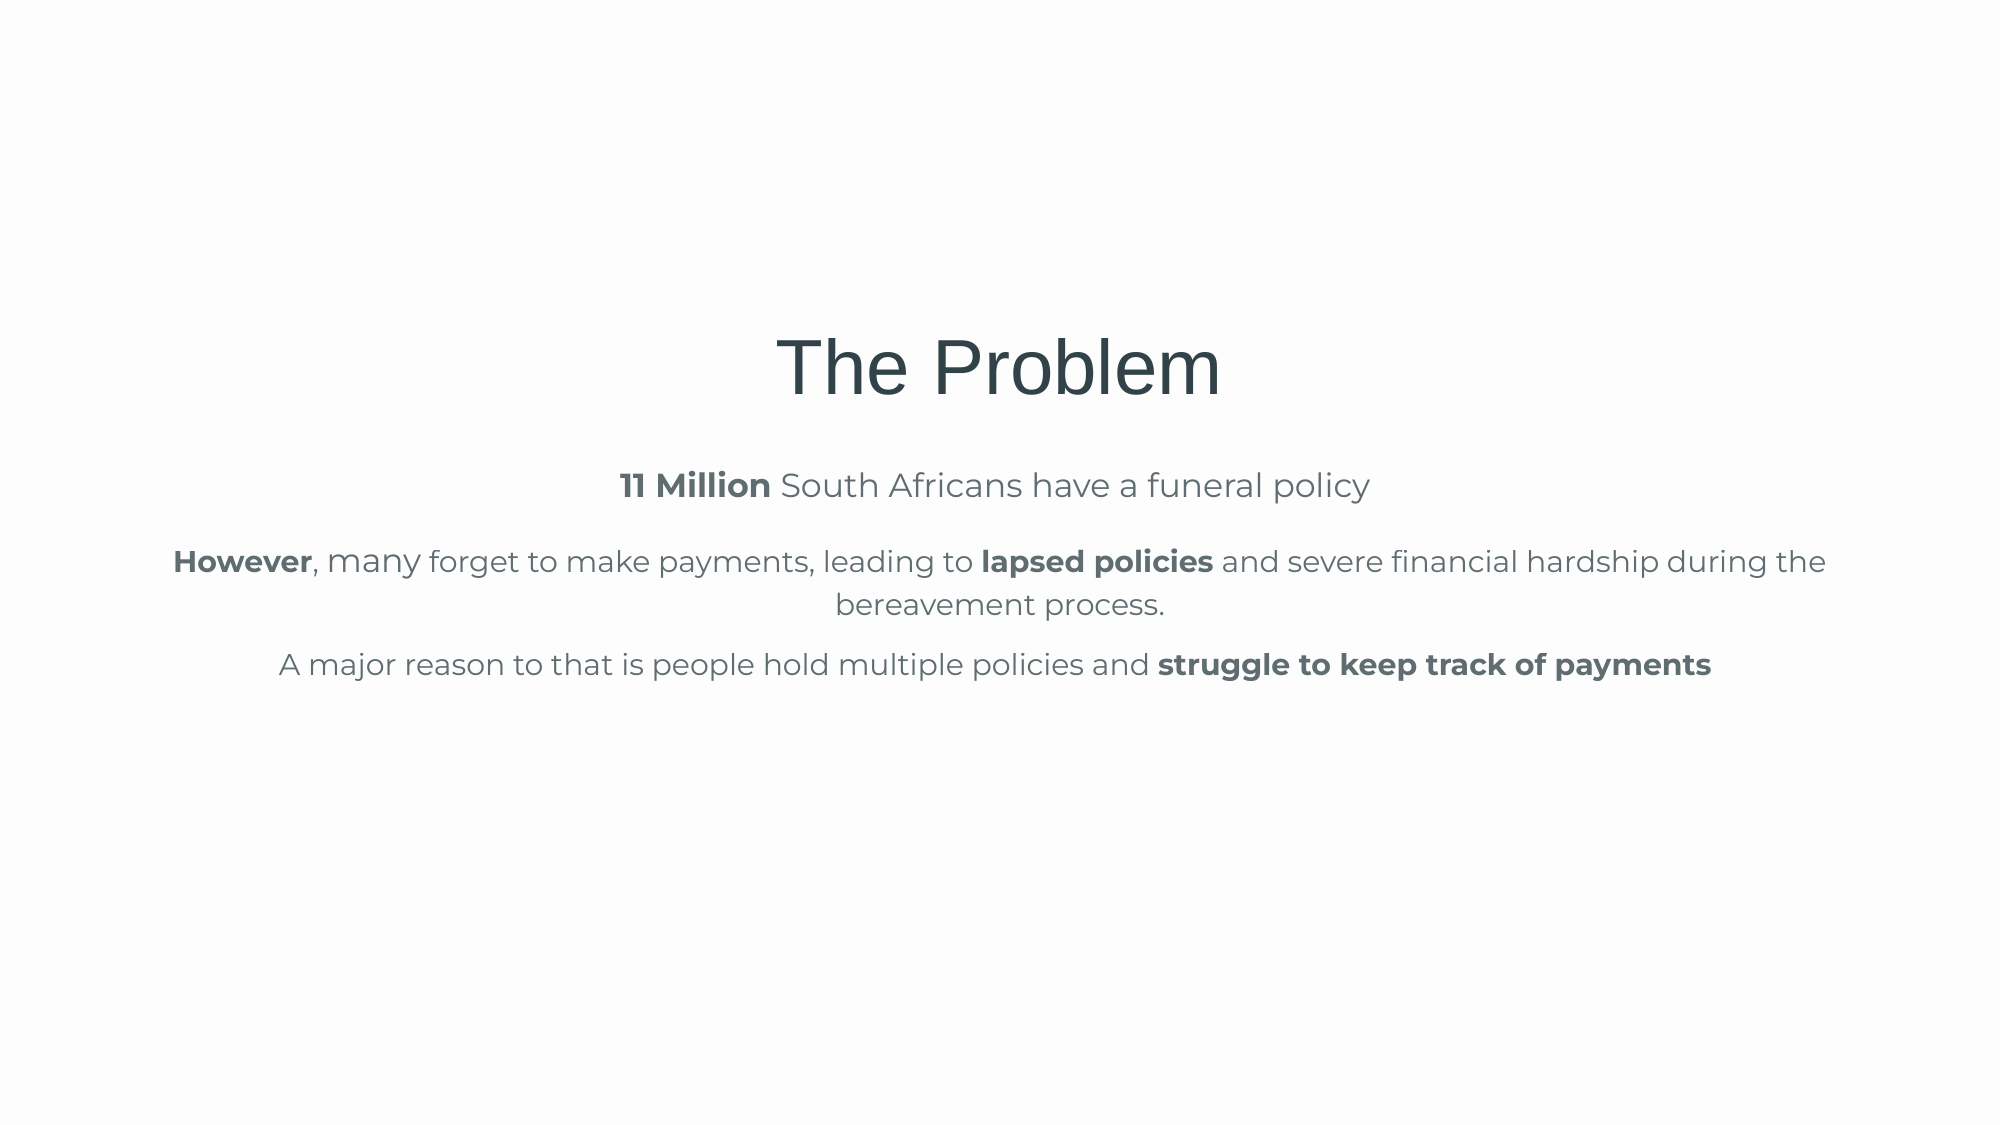

The Problem
11 Million South Africans have a funeral policy
However, many forget to make payments, leading to lapsed policies and severe financial hardship during the bereavement process.
A major reason to that is people hold multiple policies and struggle to keep track of payments